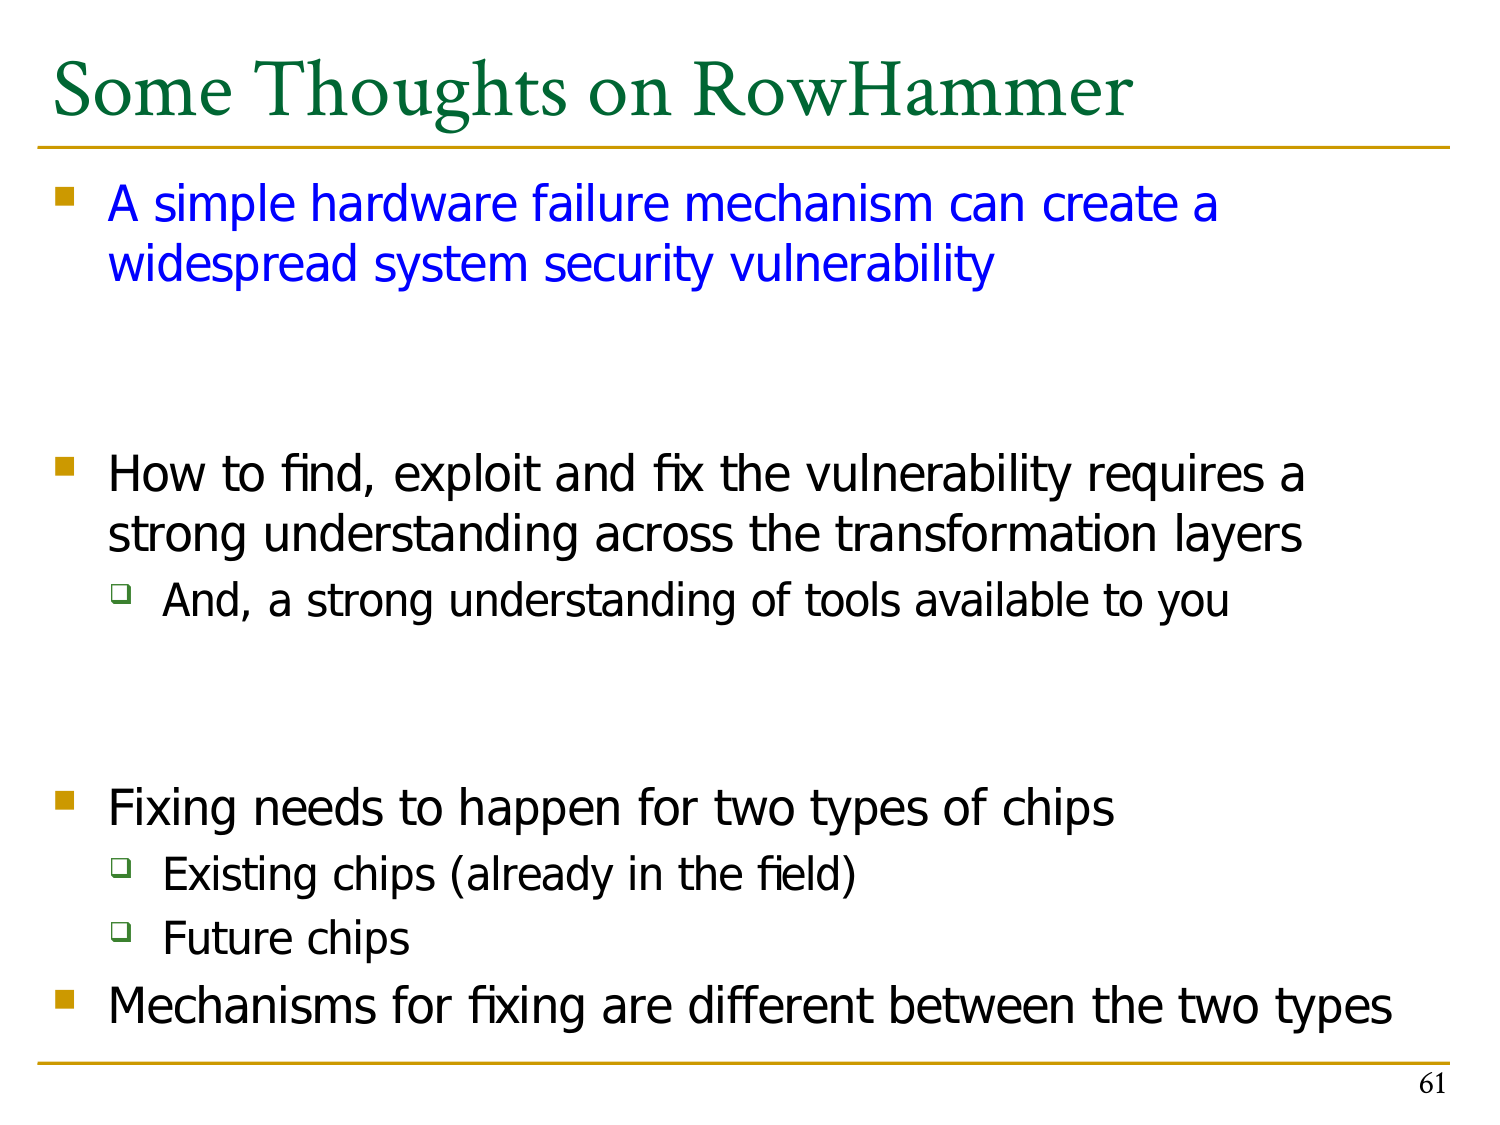

# Some Thoughts on RowHammer
A simple hardware failure mechanism can create a widespread system security vulnerability

How to find, exploit and fix the vulnerability requires a strong understanding across the transformation layers
And, a strong understanding of tools available to you

Fixing needs to happen for two types of chips
Existing chips (already in the field)
Future chips
Mechanisms for fixing are different between the two types
61